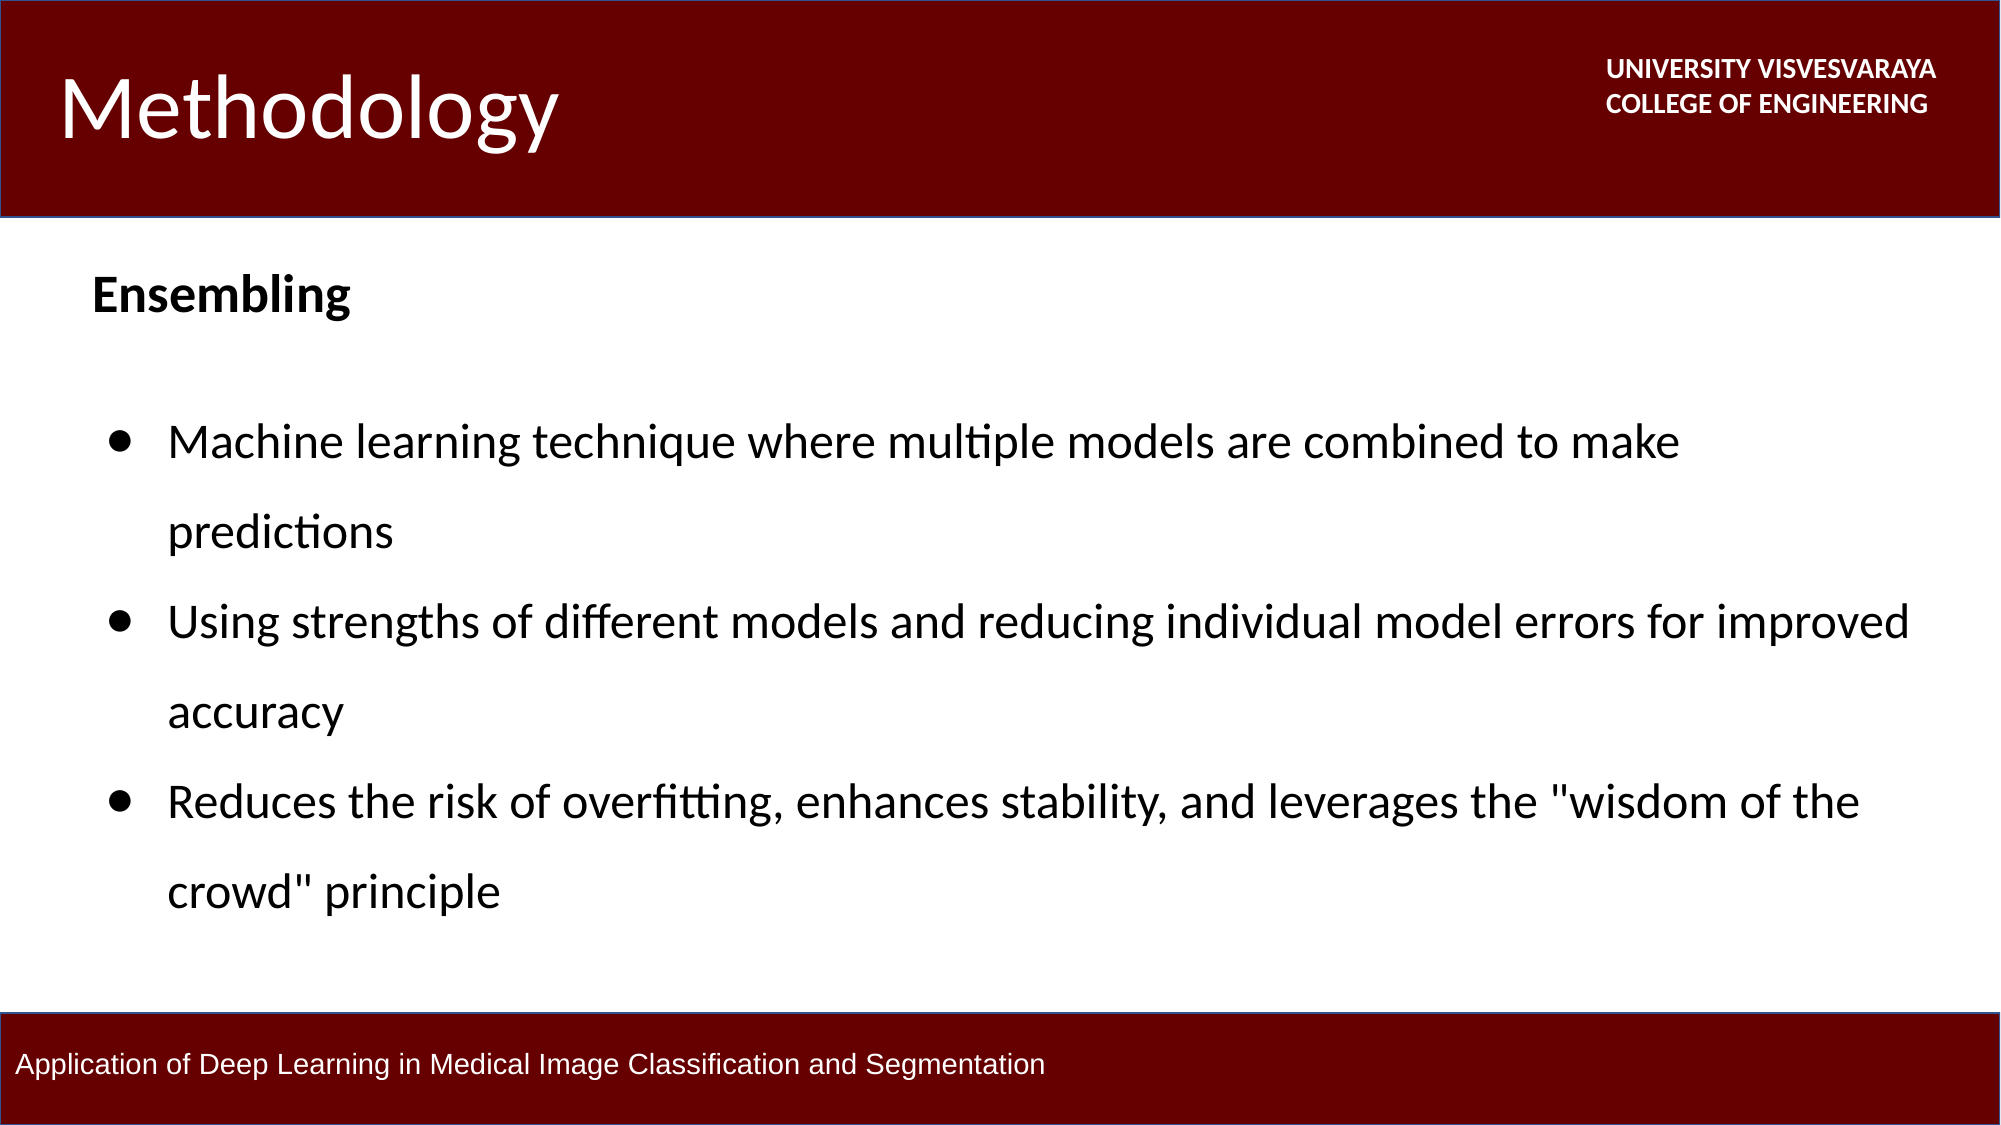

# Methodology
Ensembling

Machine learning technique where multiple models are combined to make predictions
Using strengths of different models and reducing individual model errors for improved accuracy
Reduces the risk of overfitting, enhances stability, and leverages the "wisdom of the crowd" principle